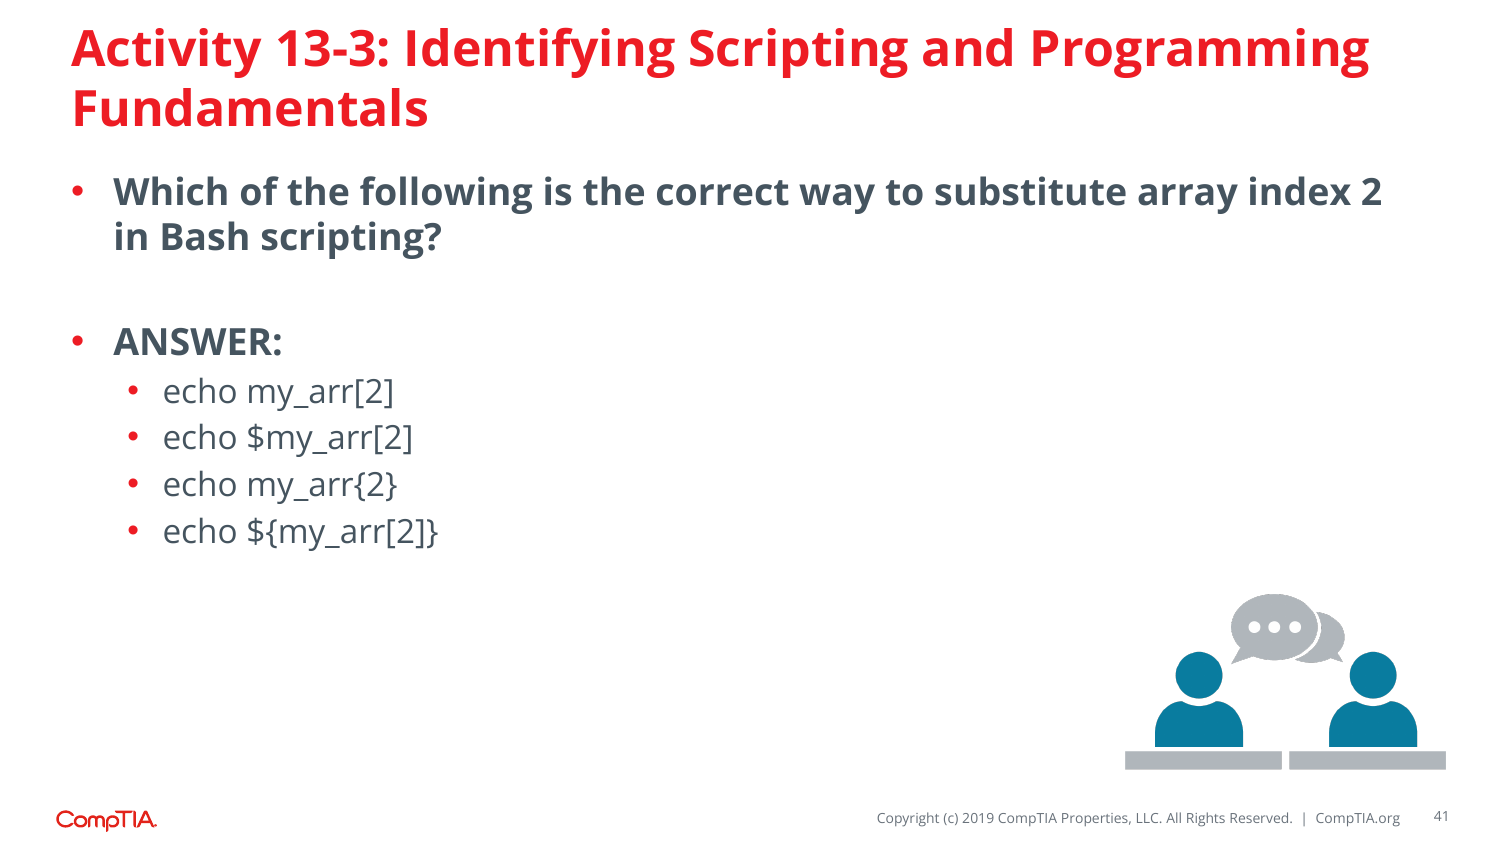

# Activity 13-3: Identifying Scripting and Programming Fundamentals
Which of the following is the correct way to substitute array index 2 in Bash scripting?

ANSWER:
echo my_arr[2]
echo $my_arr[2]
echo my_arr{2}
echo ${my_arr[2]}
41